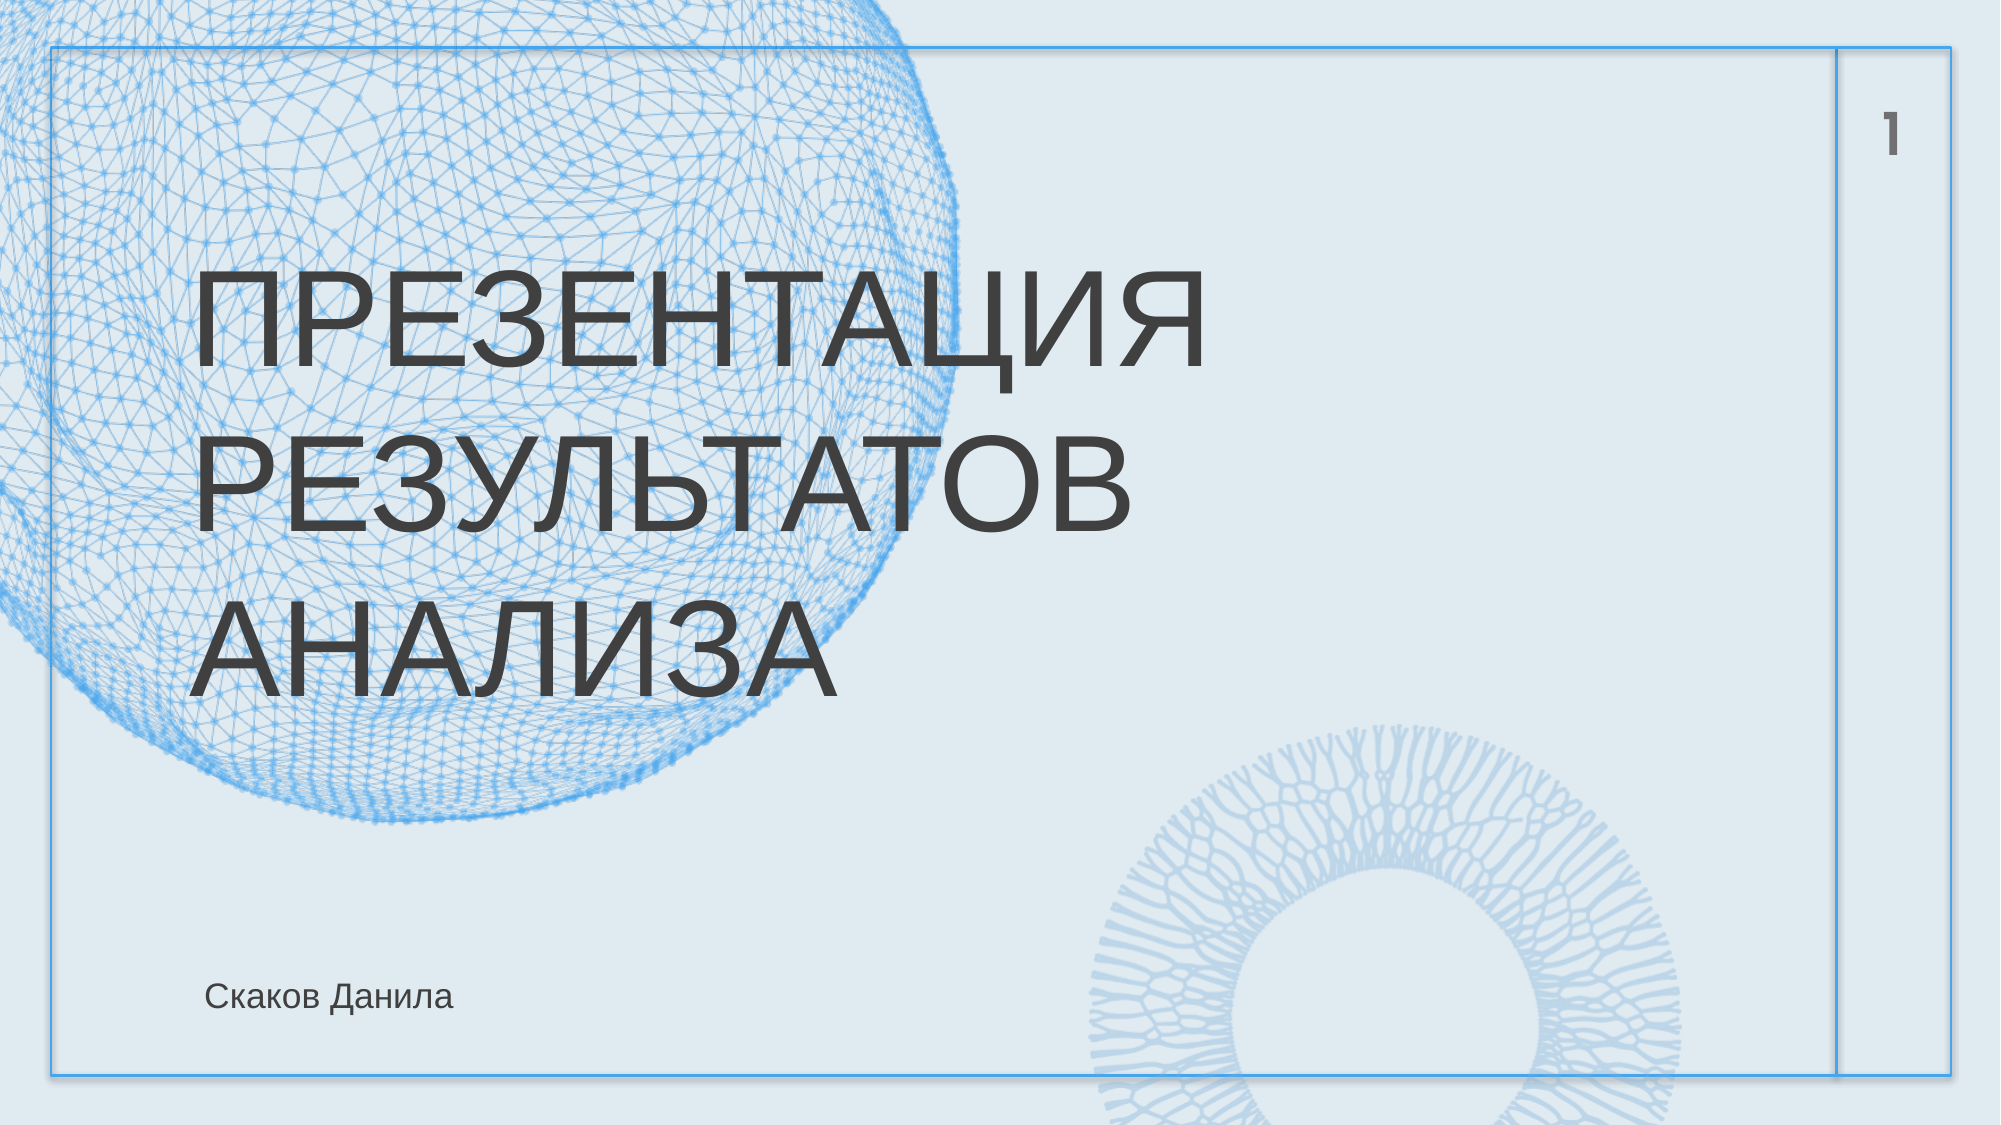

# Презентация Результатов анализа
1
Скаков Данила